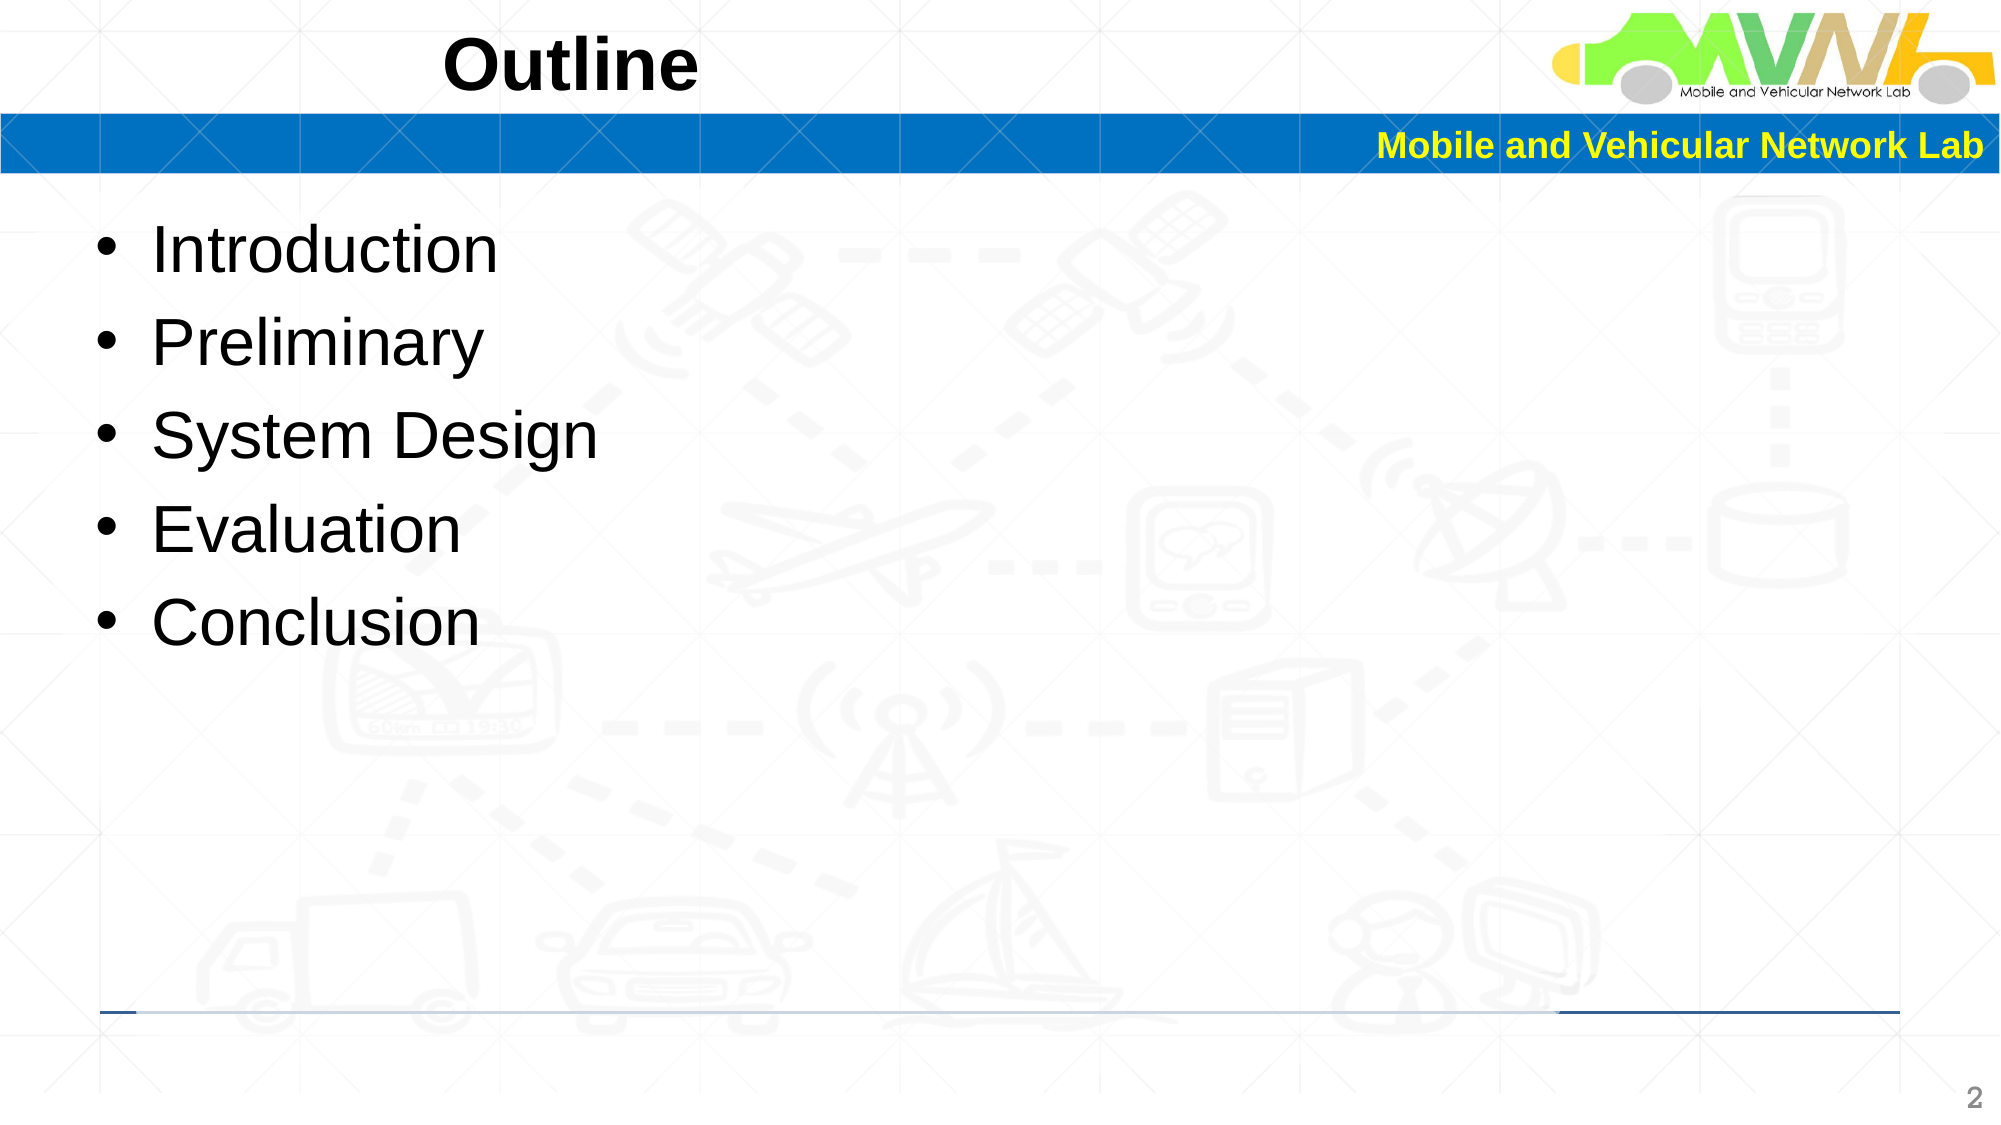

# Outline
Introduction
Preliminary
System Design
Evaluation
Conclusion
2